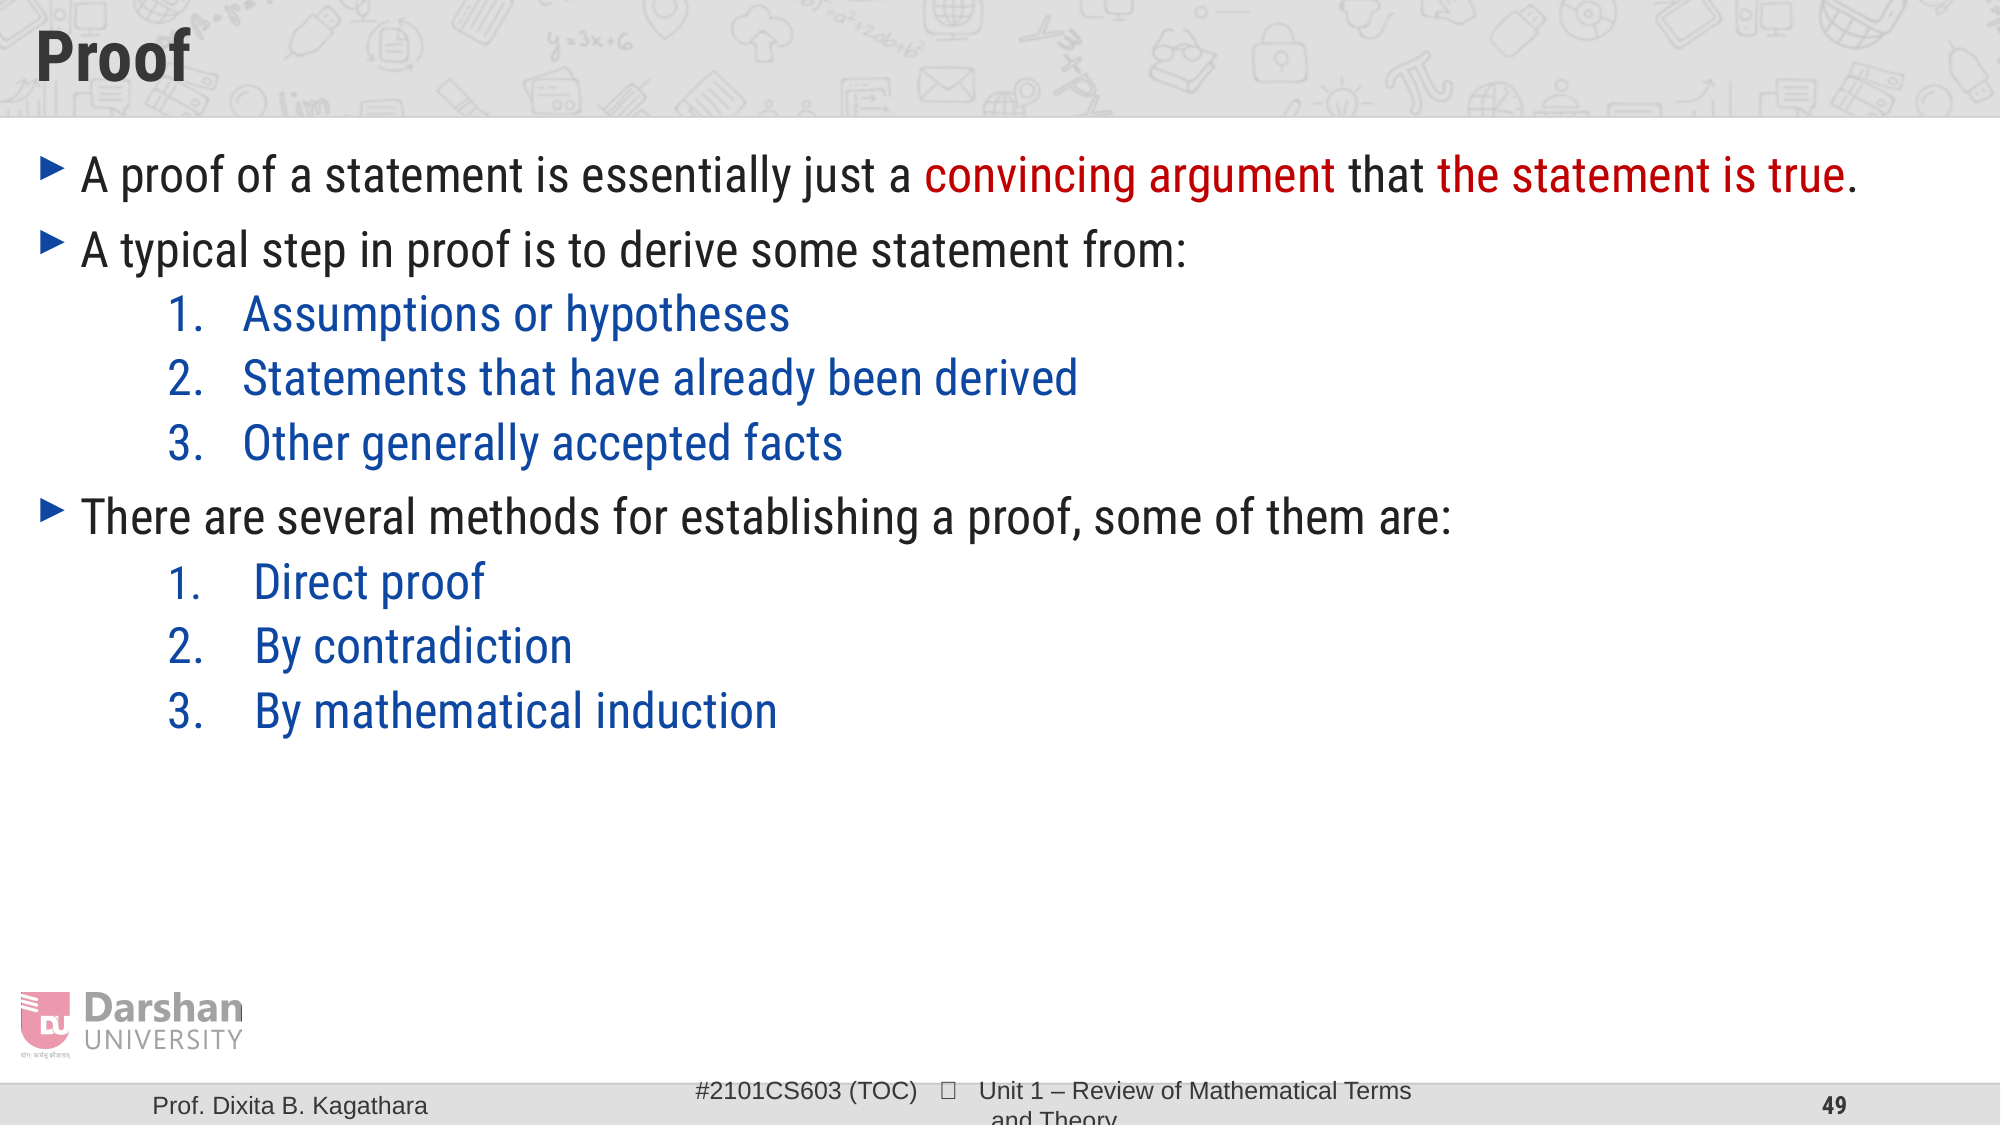

# Proof
A proof of a statement is essentially just a convincing argument that the statement is true.
A typical step in proof is to derive some statement from:
Assumptions or hypotheses
Statements that have already been derived
Other generally accepted facts
There are several methods for establishing a proof, some of them are:
 Direct proof
 By contradiction
 By mathematical induction